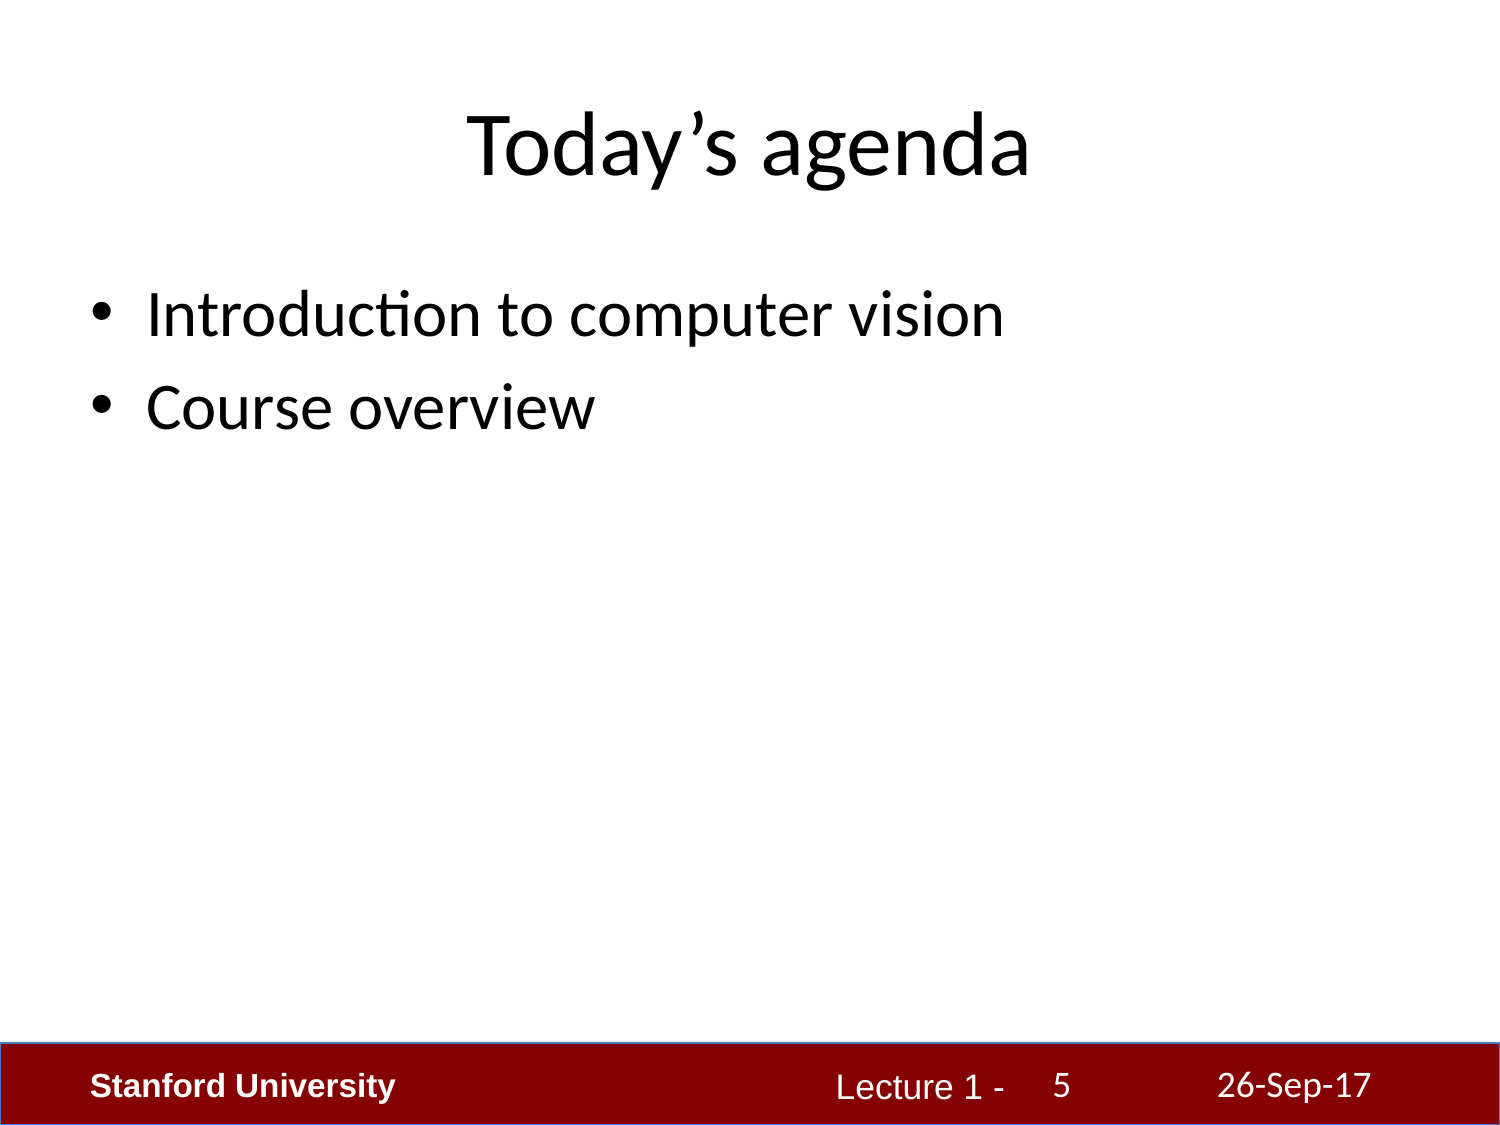

# Today’s agenda
Introduction to computer vision
Course overview
5
26-Sep-17